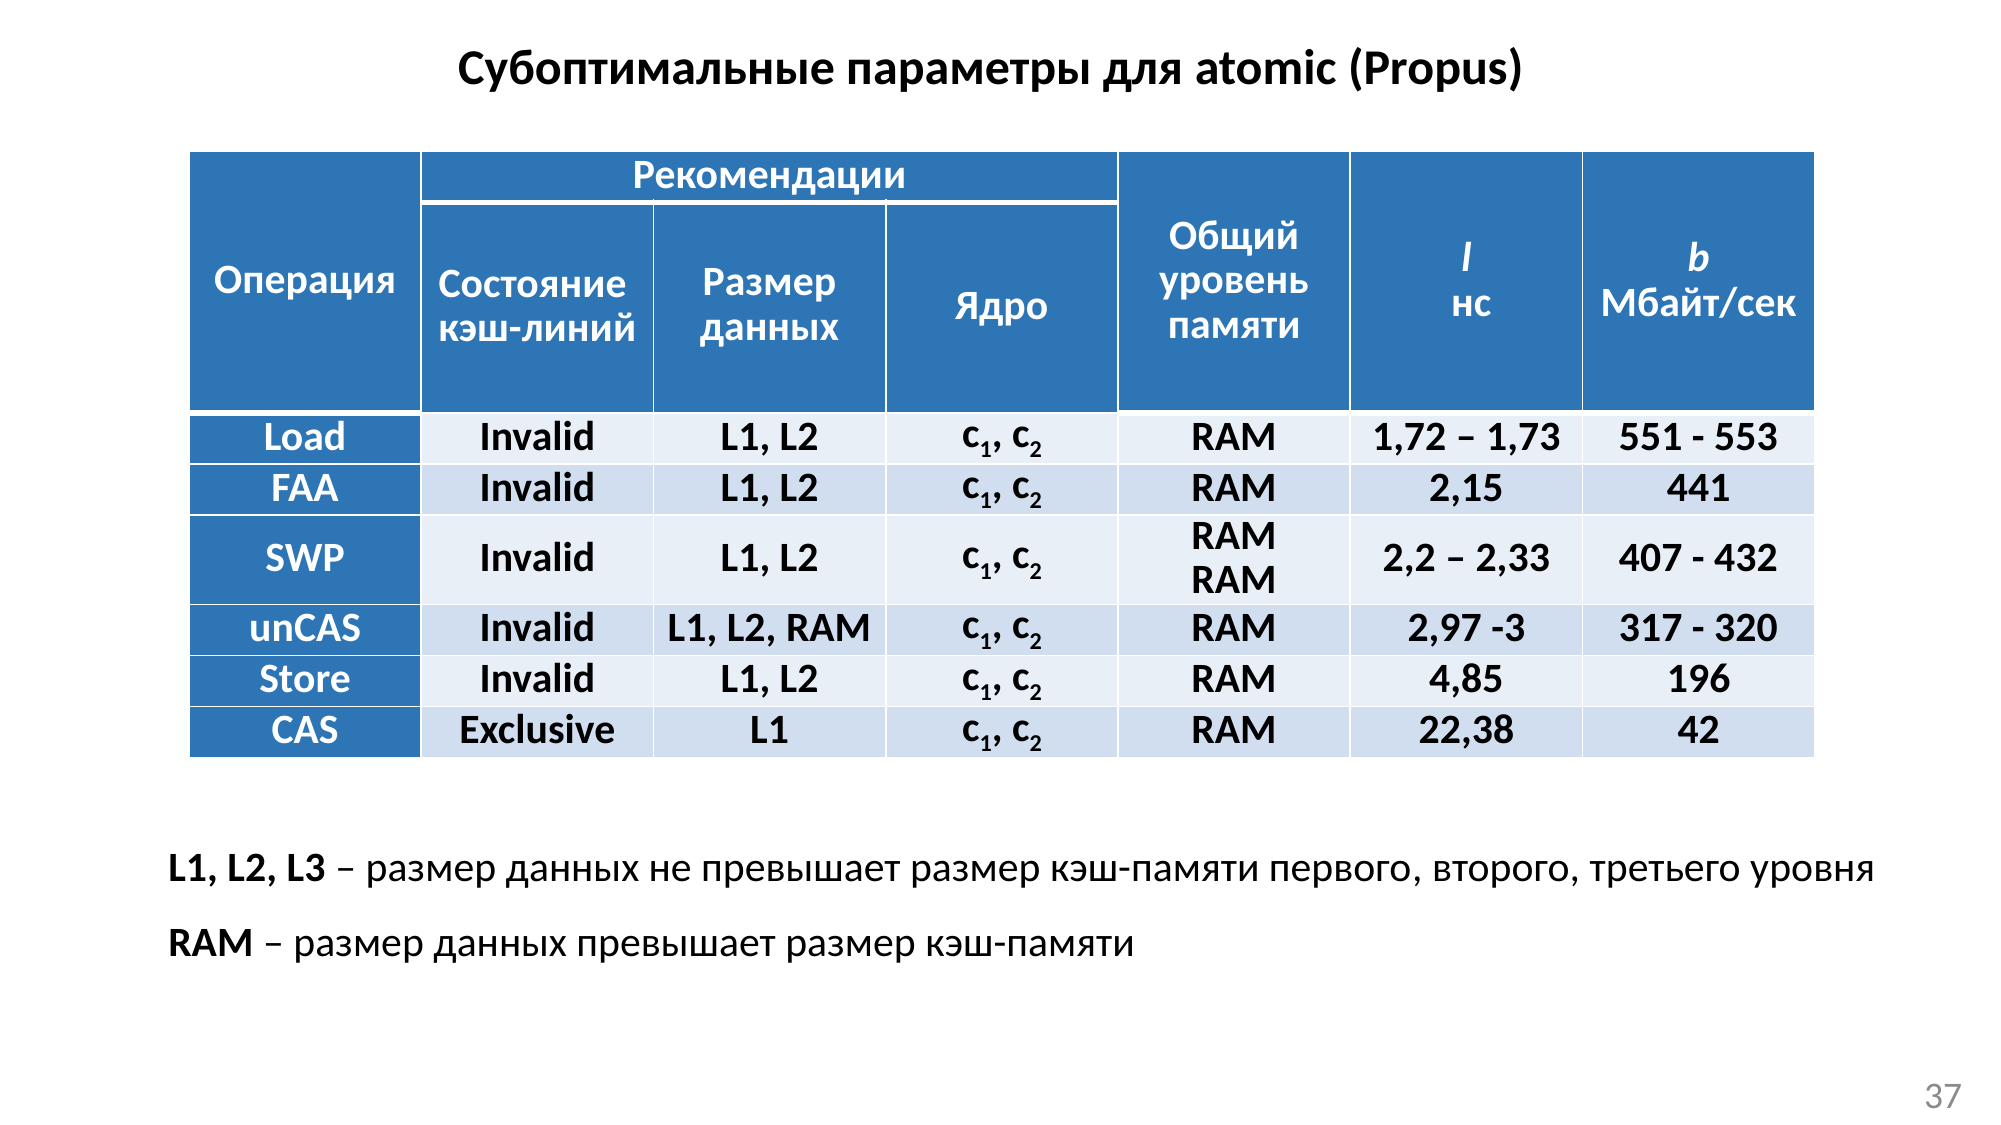

Субоптимальные параметры для atomic (Propus)
| Операция | Рекомендации |  |  | Общий уровень памяти | l нс | b Мбайт/сек |
| --- | --- | --- | --- | --- | --- | --- |
|  | Состояние кэш-линий | Размер данных | Ядро |  |  |  |
| Load | Invalid | L1, L2 | c1, c2 | RAM | 1,72 – 1,73 | 551 - 553 |
| FAA | Invalid | L1, L2 | c1, c2 | RAM | 2,15 | 441 |
| SWP | Invalid | L1, L2 | c1, c2 | RAM RAM | 2,2 – 2,33 | 407 - 432 |
| unCAS | Invalid | L1, L2, RAM | c1, c2 | RAM | 2,97 -3 | 317 - 320 |
| Store | Invalid | L1, L2 | c1, c2 | RAM | 4,85 | 196 |
| CAS | Exclusive | L1 | c1, c2 | RAM | 22,38 | 42 |
L1, L2, L3 – размер данных не превышает размер кэш-памяти первого, второго, третьего уровня

RAM – размер данных превышает размер кэш-памяти

37